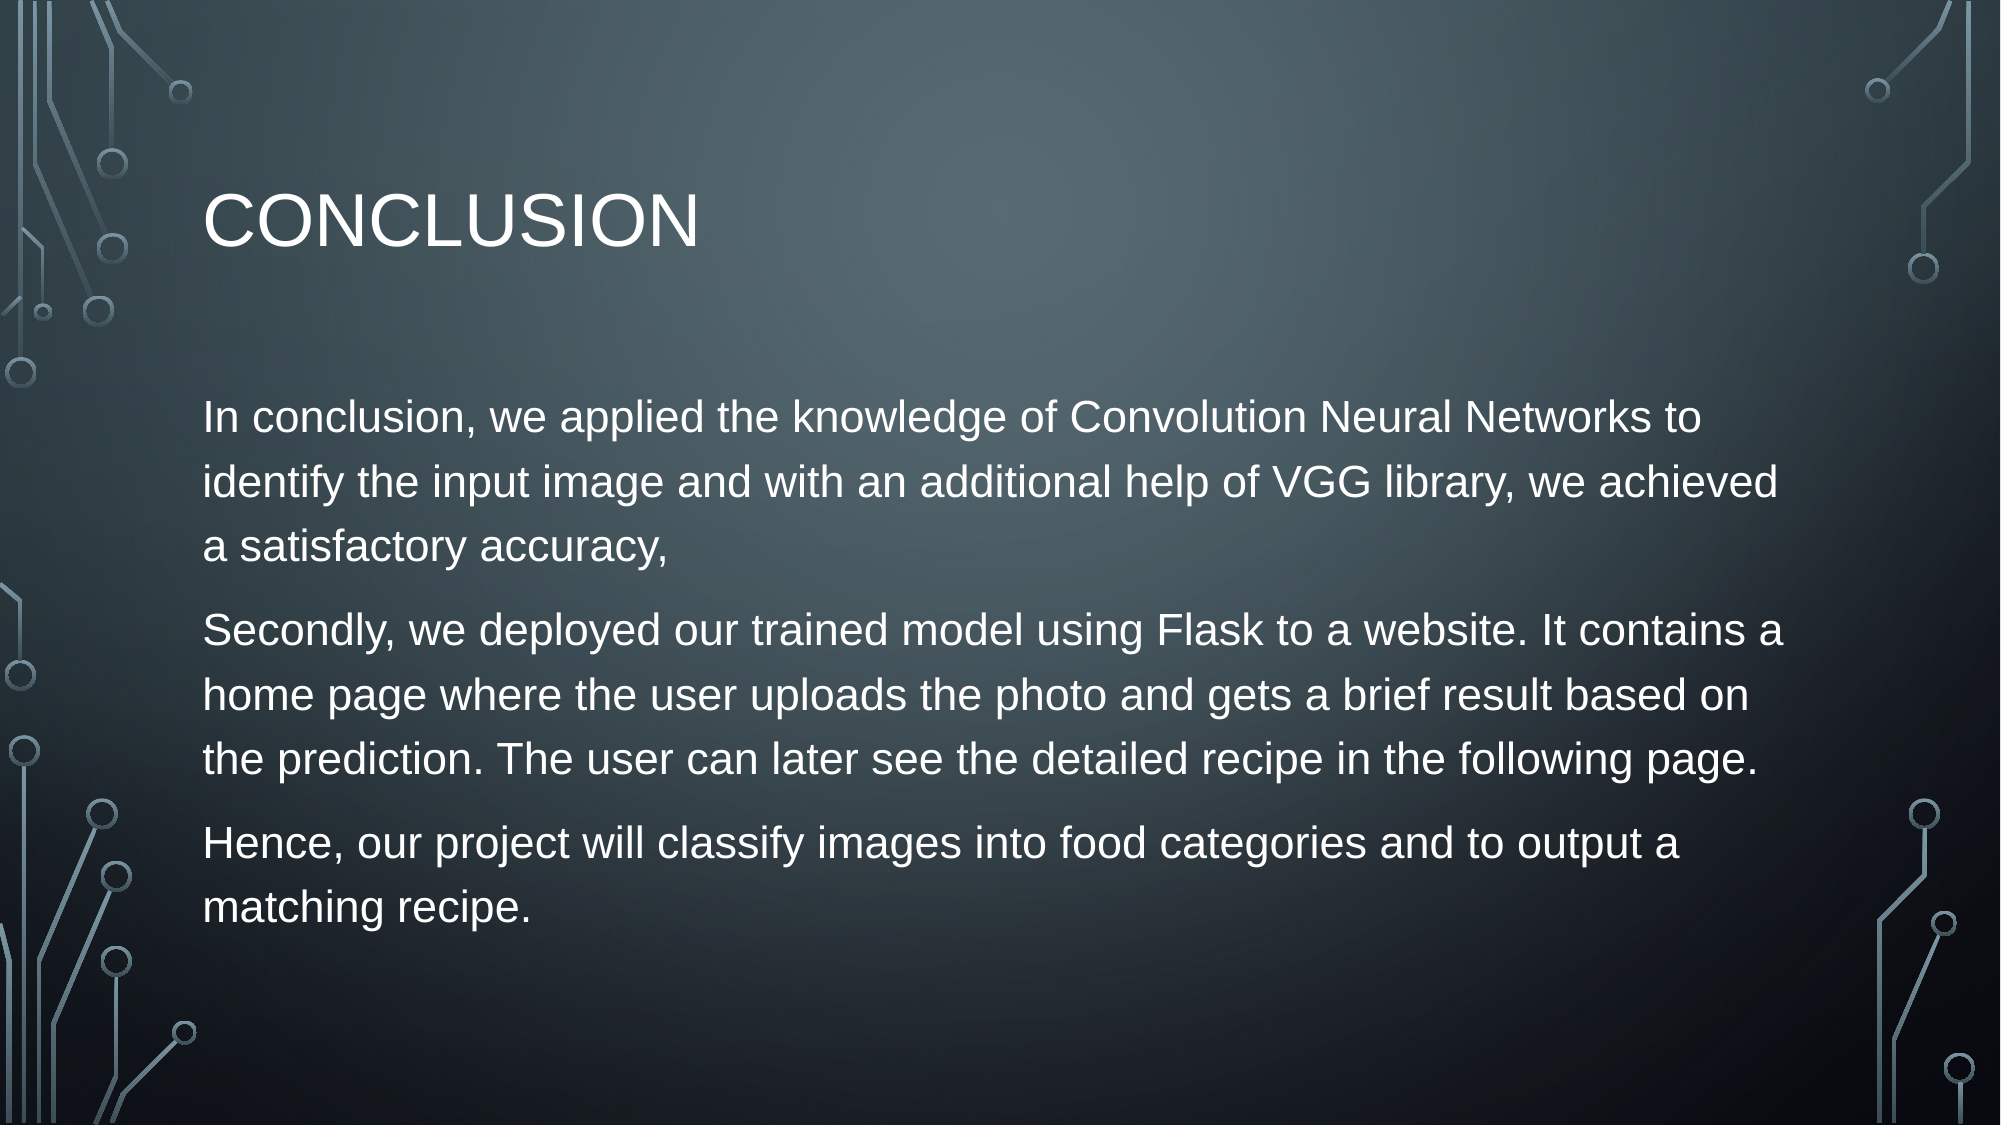

# Conclusion
In conclusion, we applied the knowledge of Convolution Neural Networks to identify the input image and with an additional help of VGG library, we achieved a satisfactory accuracy,
Secondly, we deployed our trained model using Flask to a website. It contains a home page where the user uploads the photo and gets a brief result based on the prediction. The user can later see the detailed recipe in the following page.
Hence, our project will classify images into food categories and to output a matching recipe.